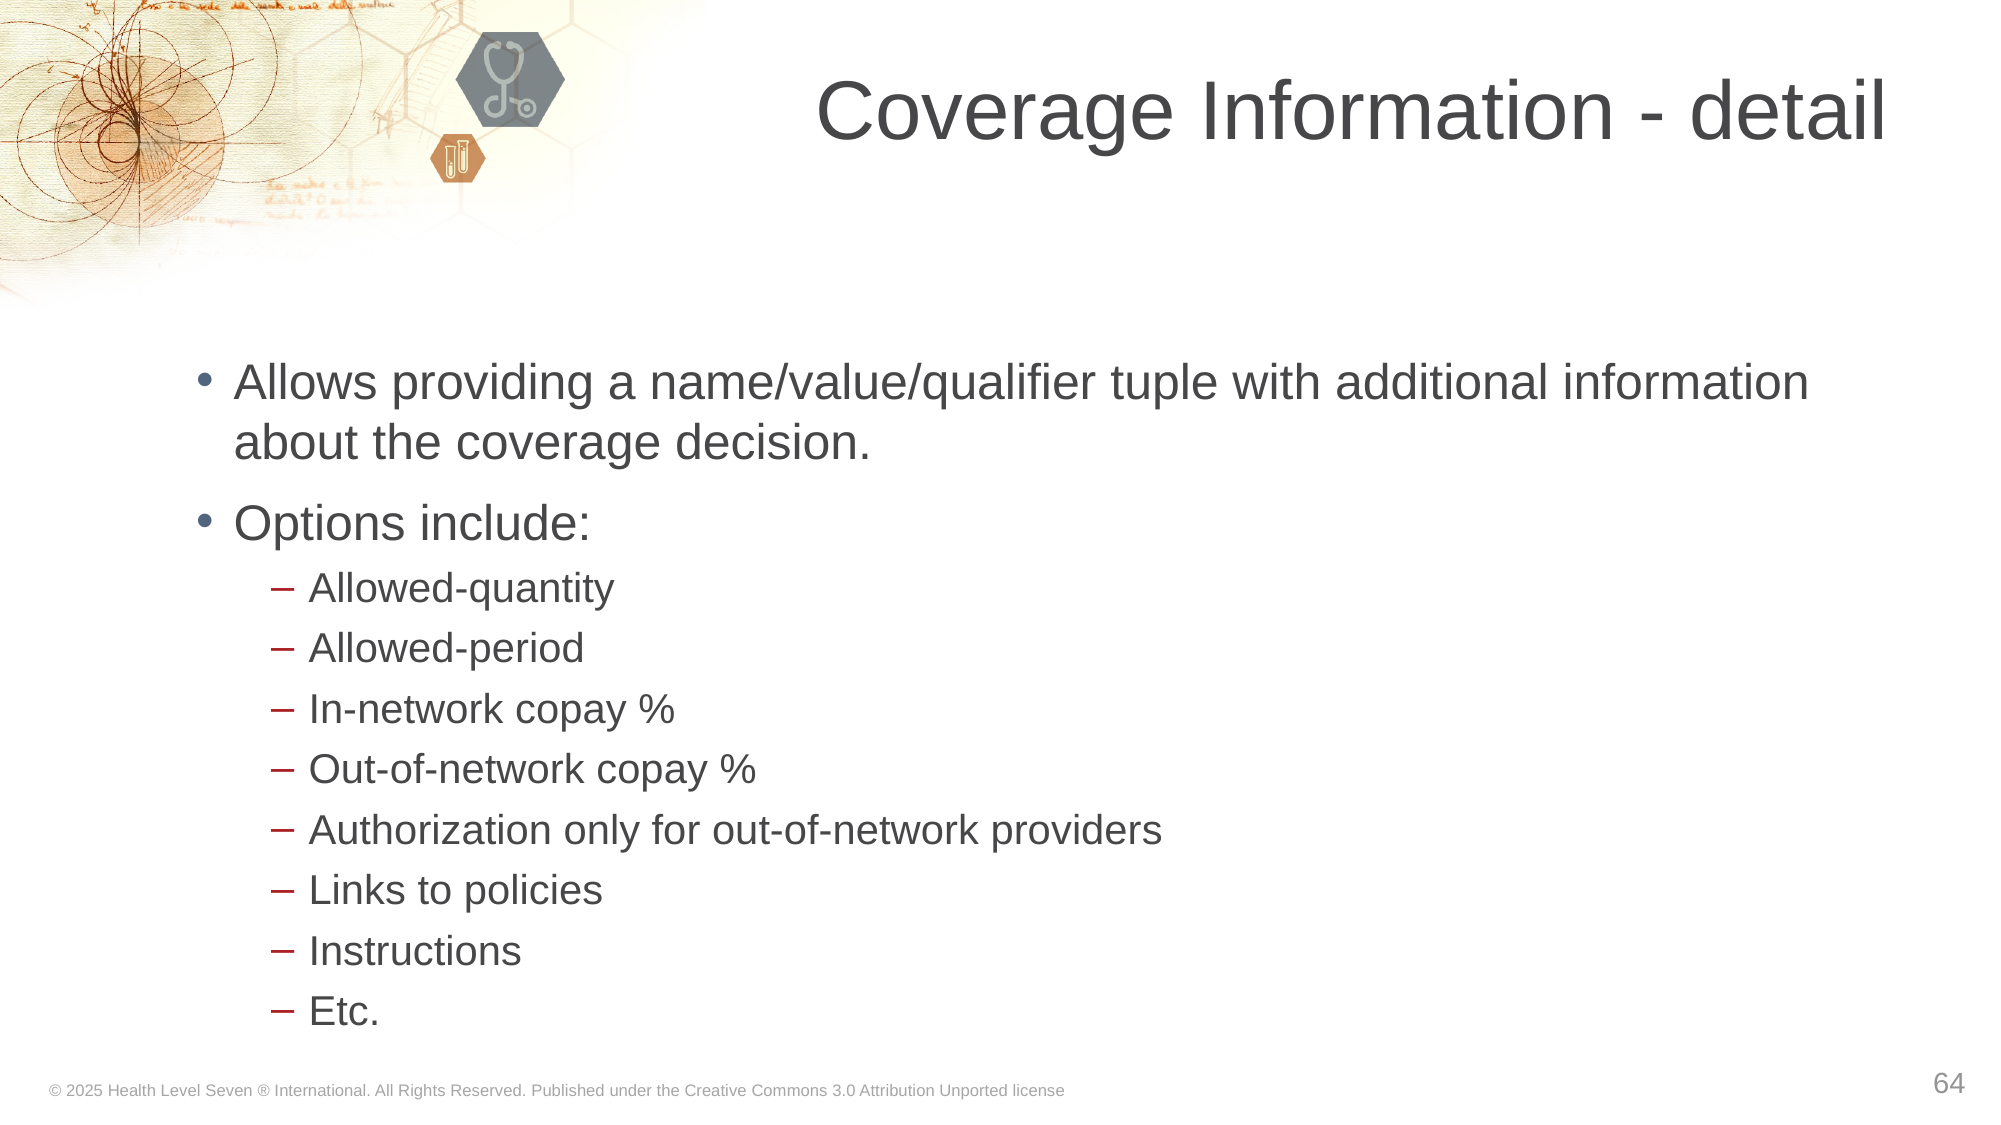

# Coverage Information - detail
Allows providing a name/value/qualifier tuple with additional information about the coverage decision.
Options include:
Allowed-quantity
Allowed-period
In-network copay %
Out-of-network copay %
Authorization only for out-of-network providers
Links to policies
Instructions
Etc.
64